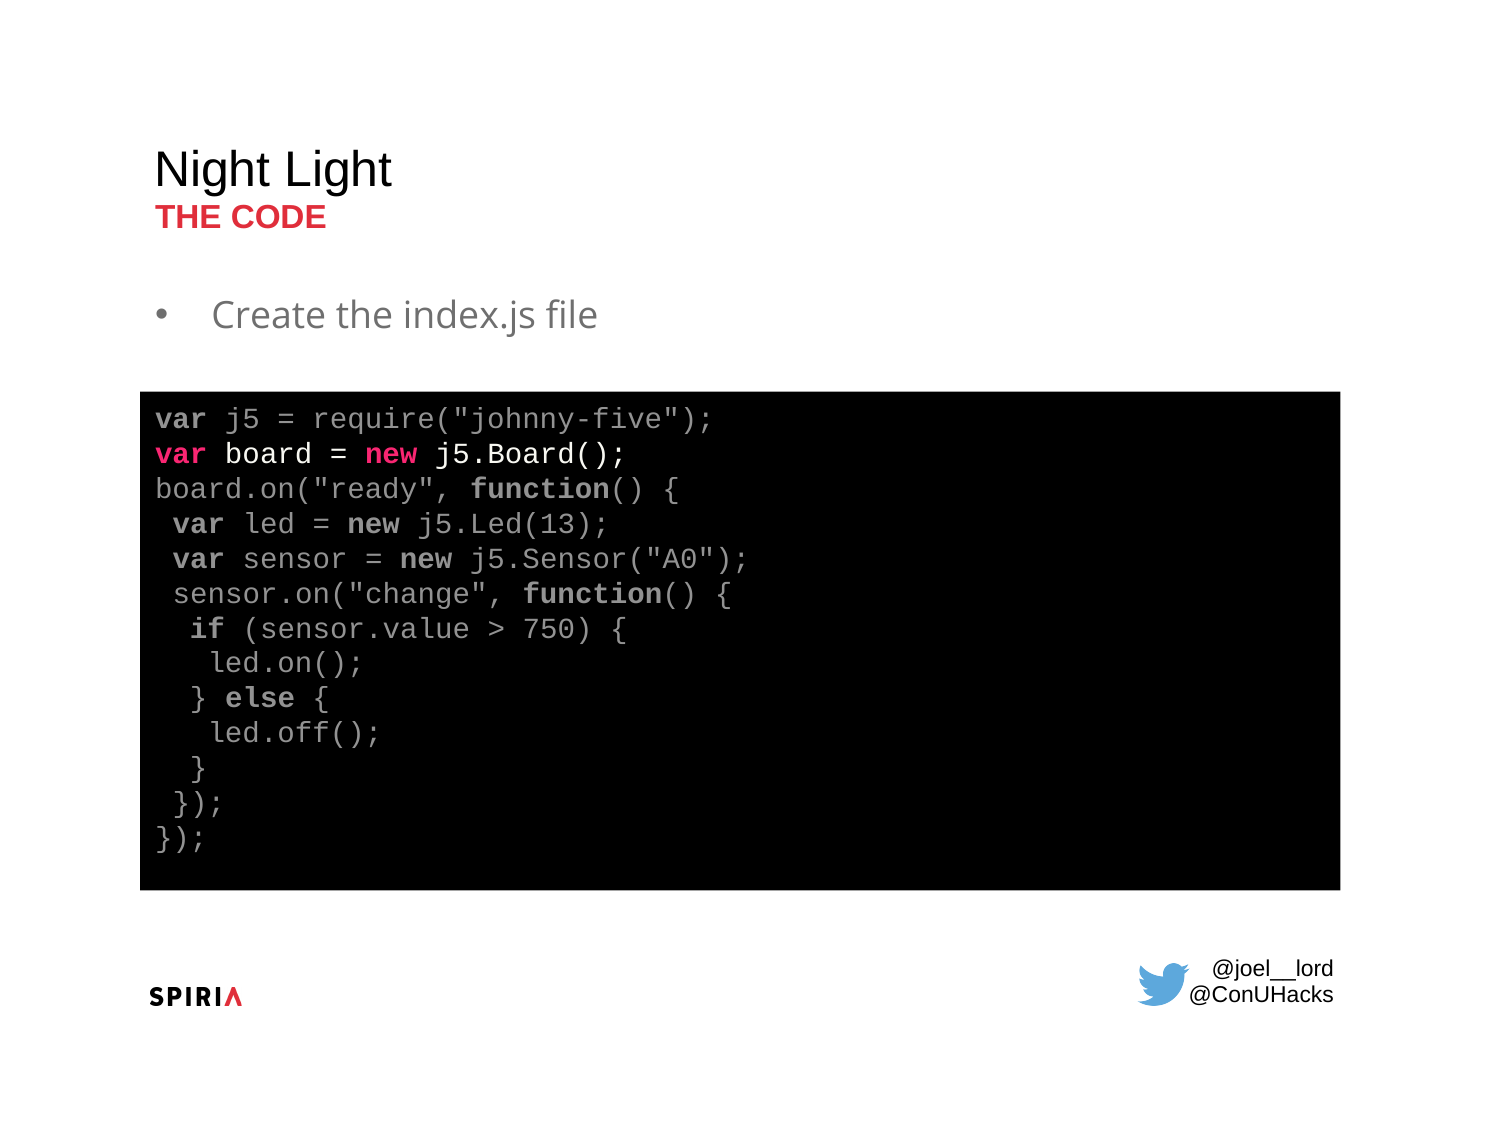

# Night Light
The Code
Create the index.js file
var j5 = require("johnny-five");
var board = new j5.Board();
board.on("ready", function() {
 var led = new j5.Led(13);
 var sensor = new j5.Sensor("A0");
 sensor.on("change", function() {
  if (sensor.value > 750) {
   led.on();
  } else {
   led.off();
  }
 });
});